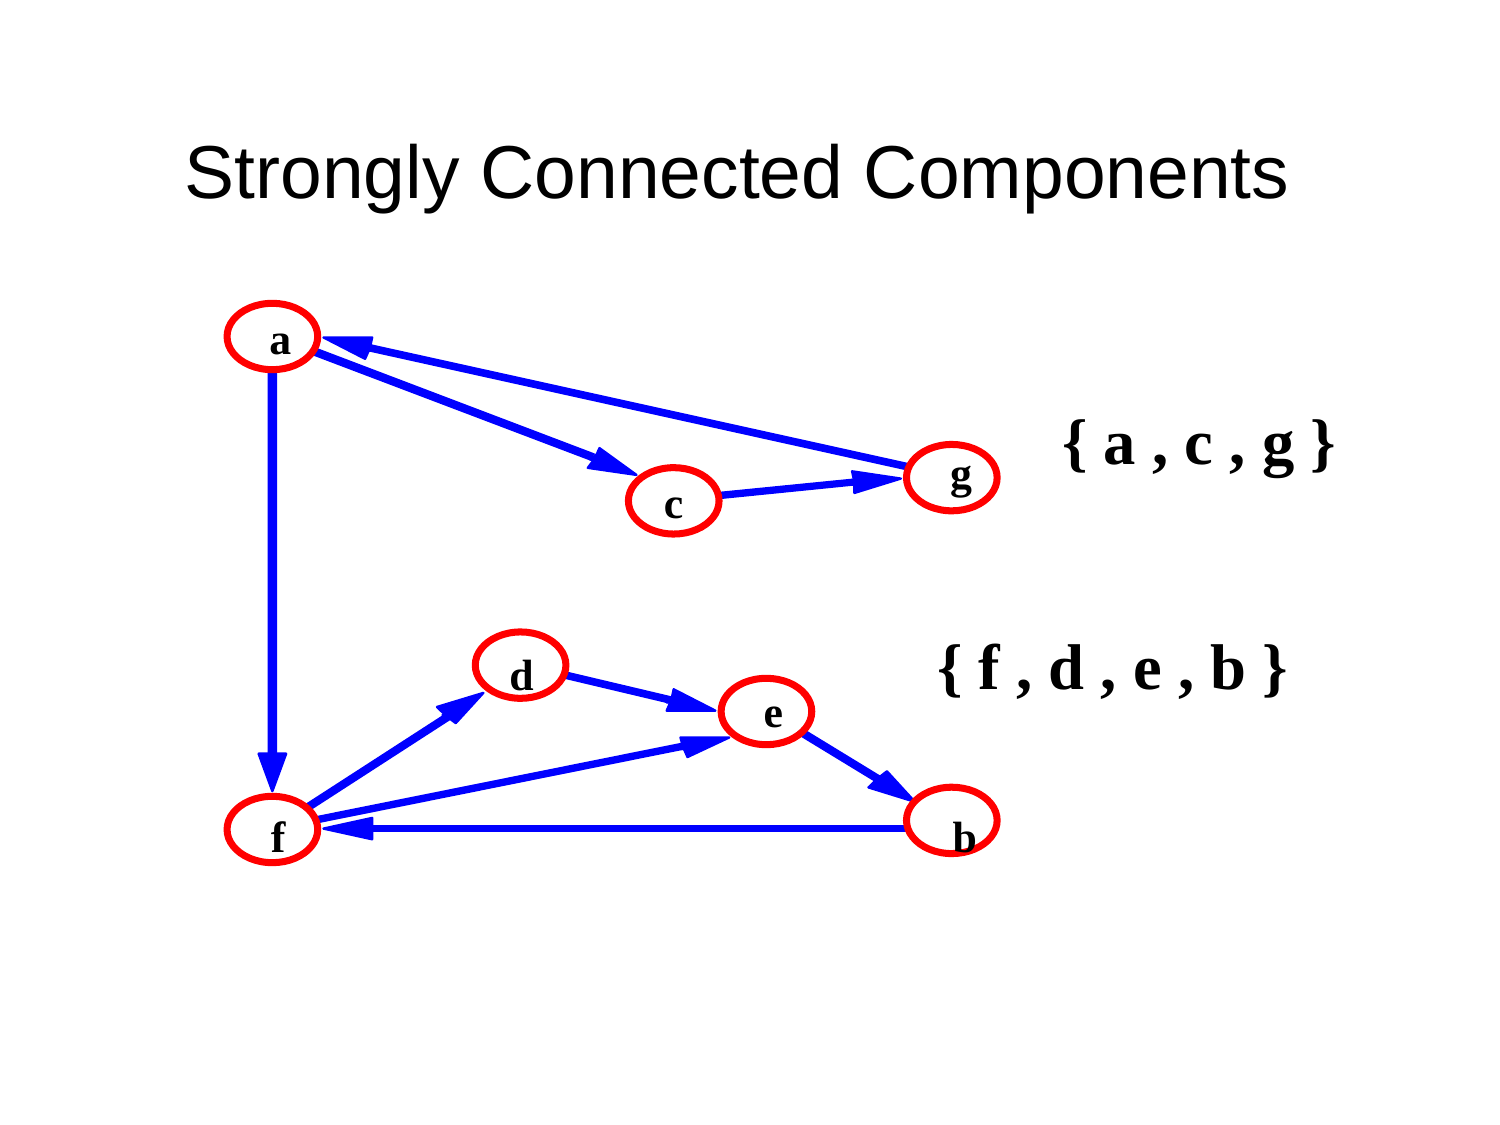

# Strongly Connected Components

a

{ a , c , g }

g

c

{ f , d , e , b }

d

e

f
b